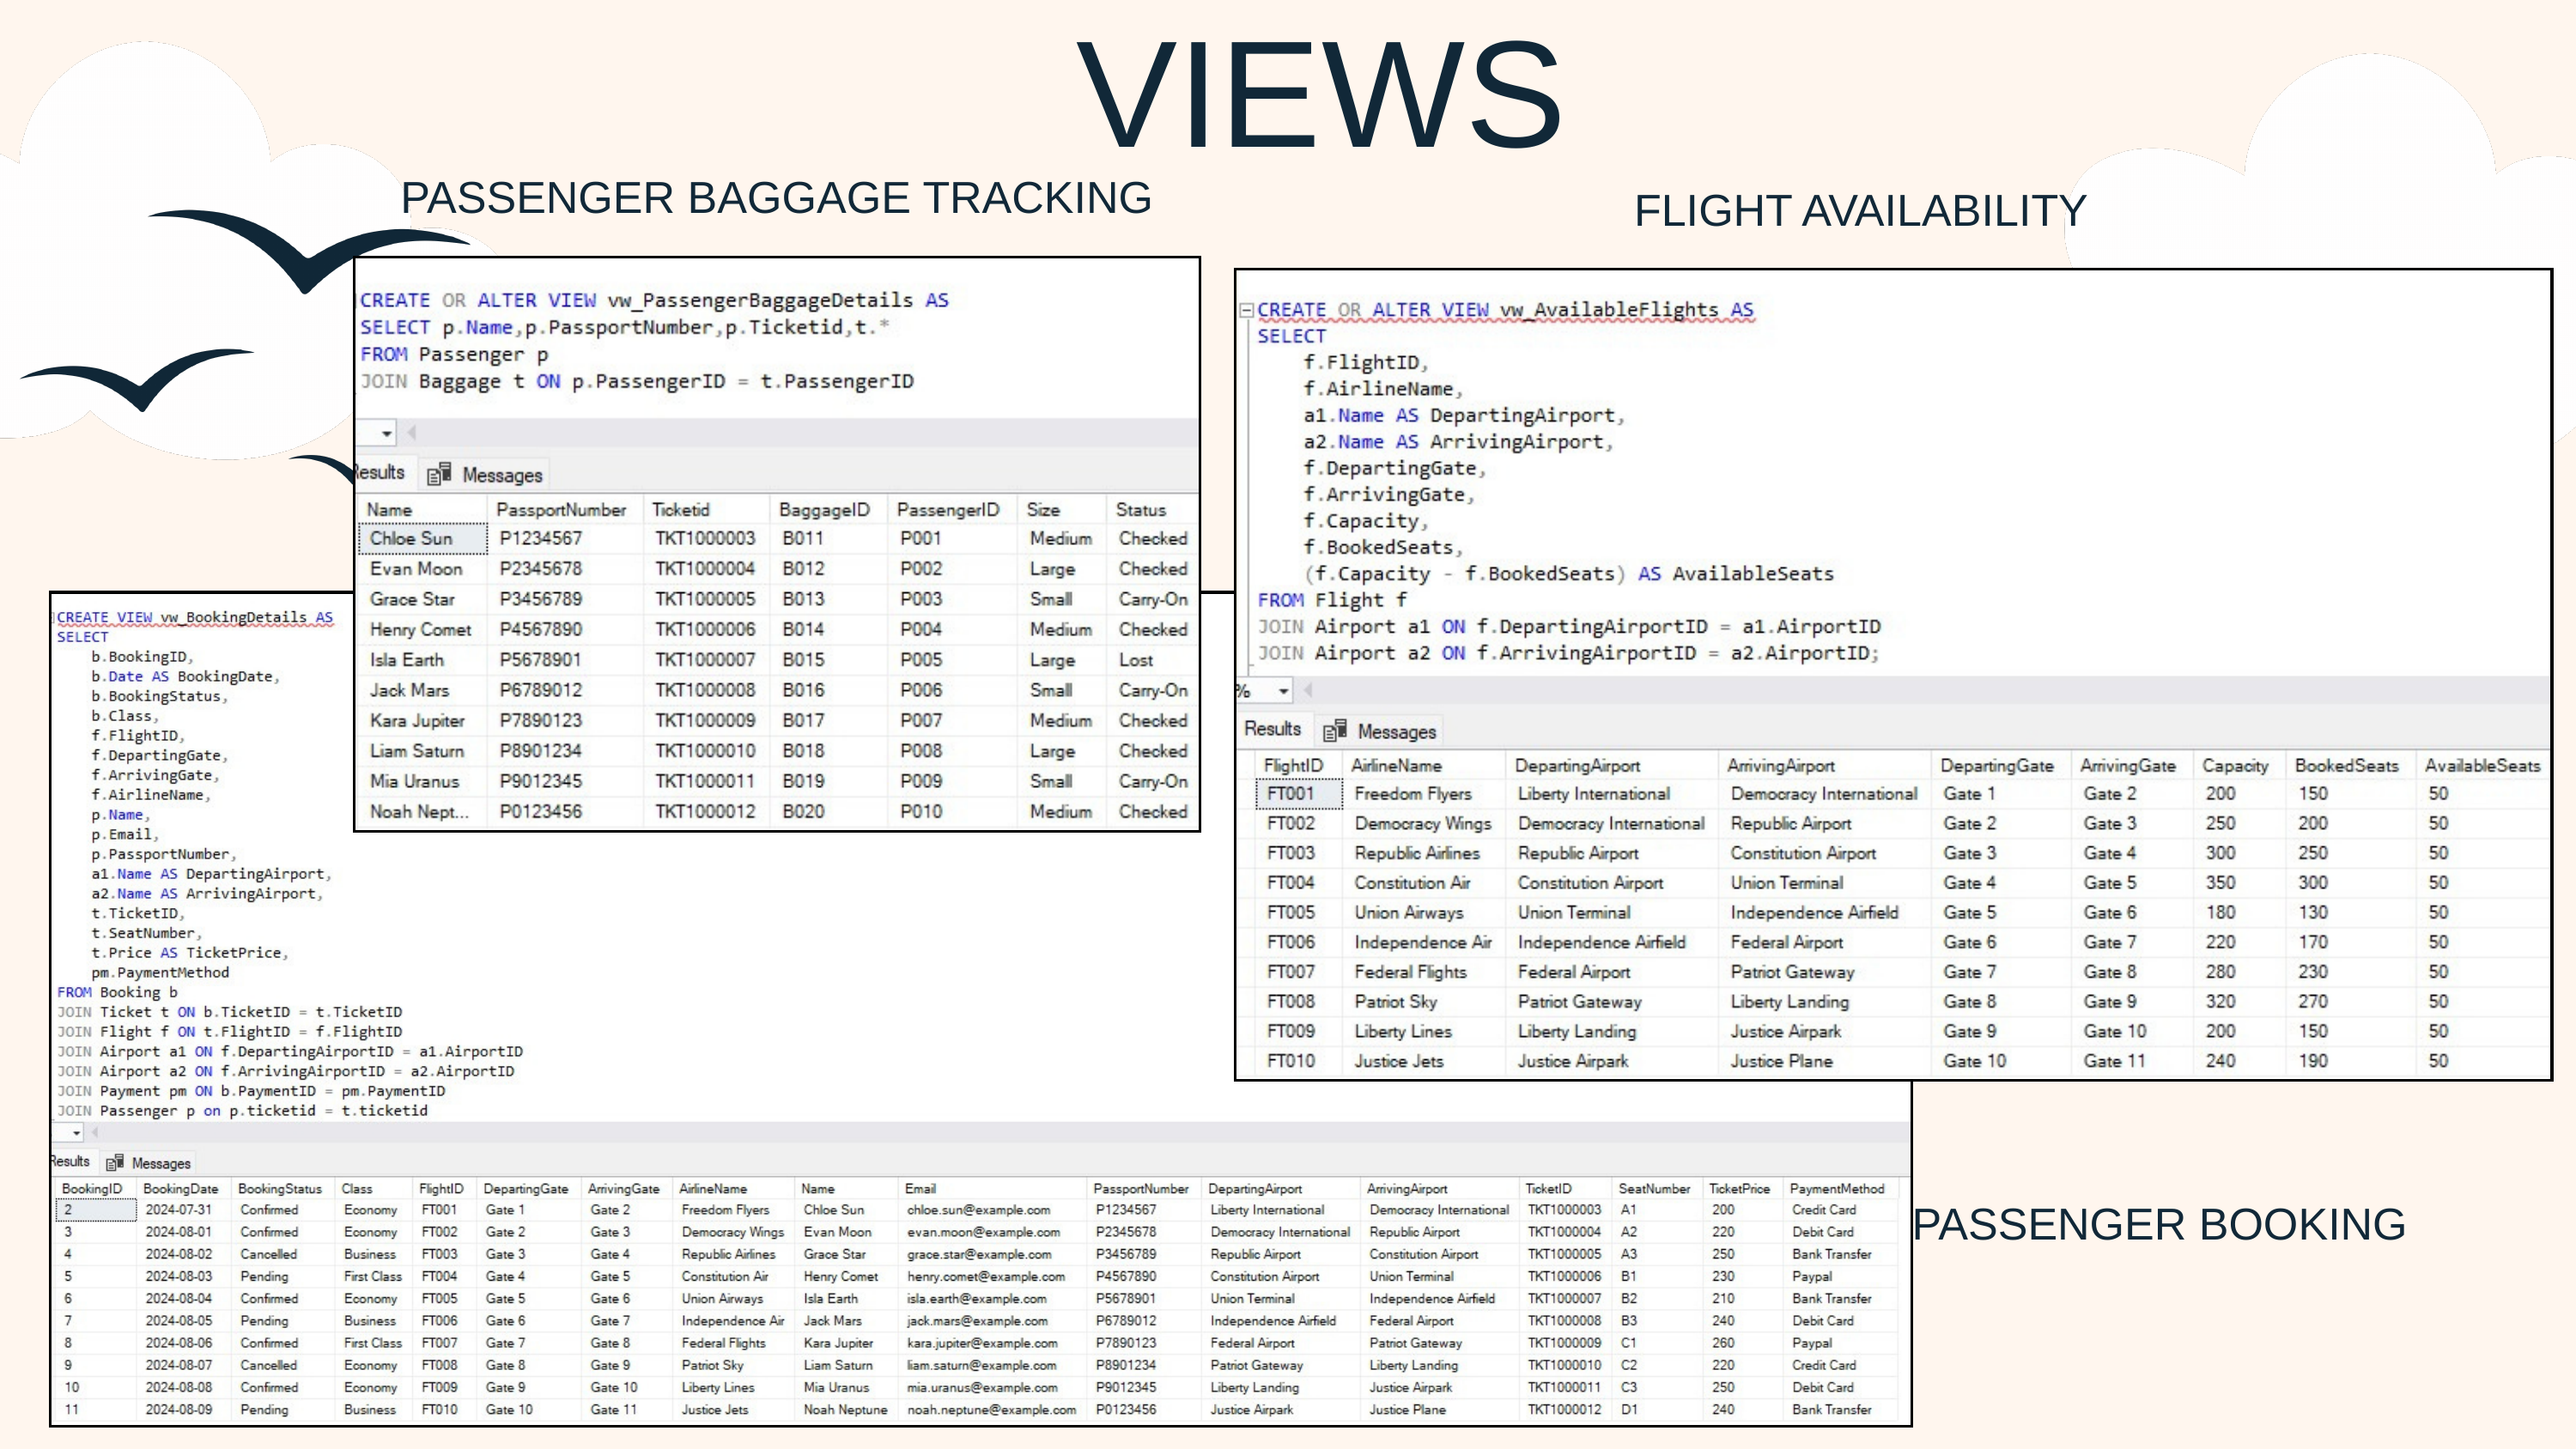

VIEWS

PASSENGER BAGGAGE TRACKING
 FLIGHT AVAILABILITY

PASSENGER BOOKING